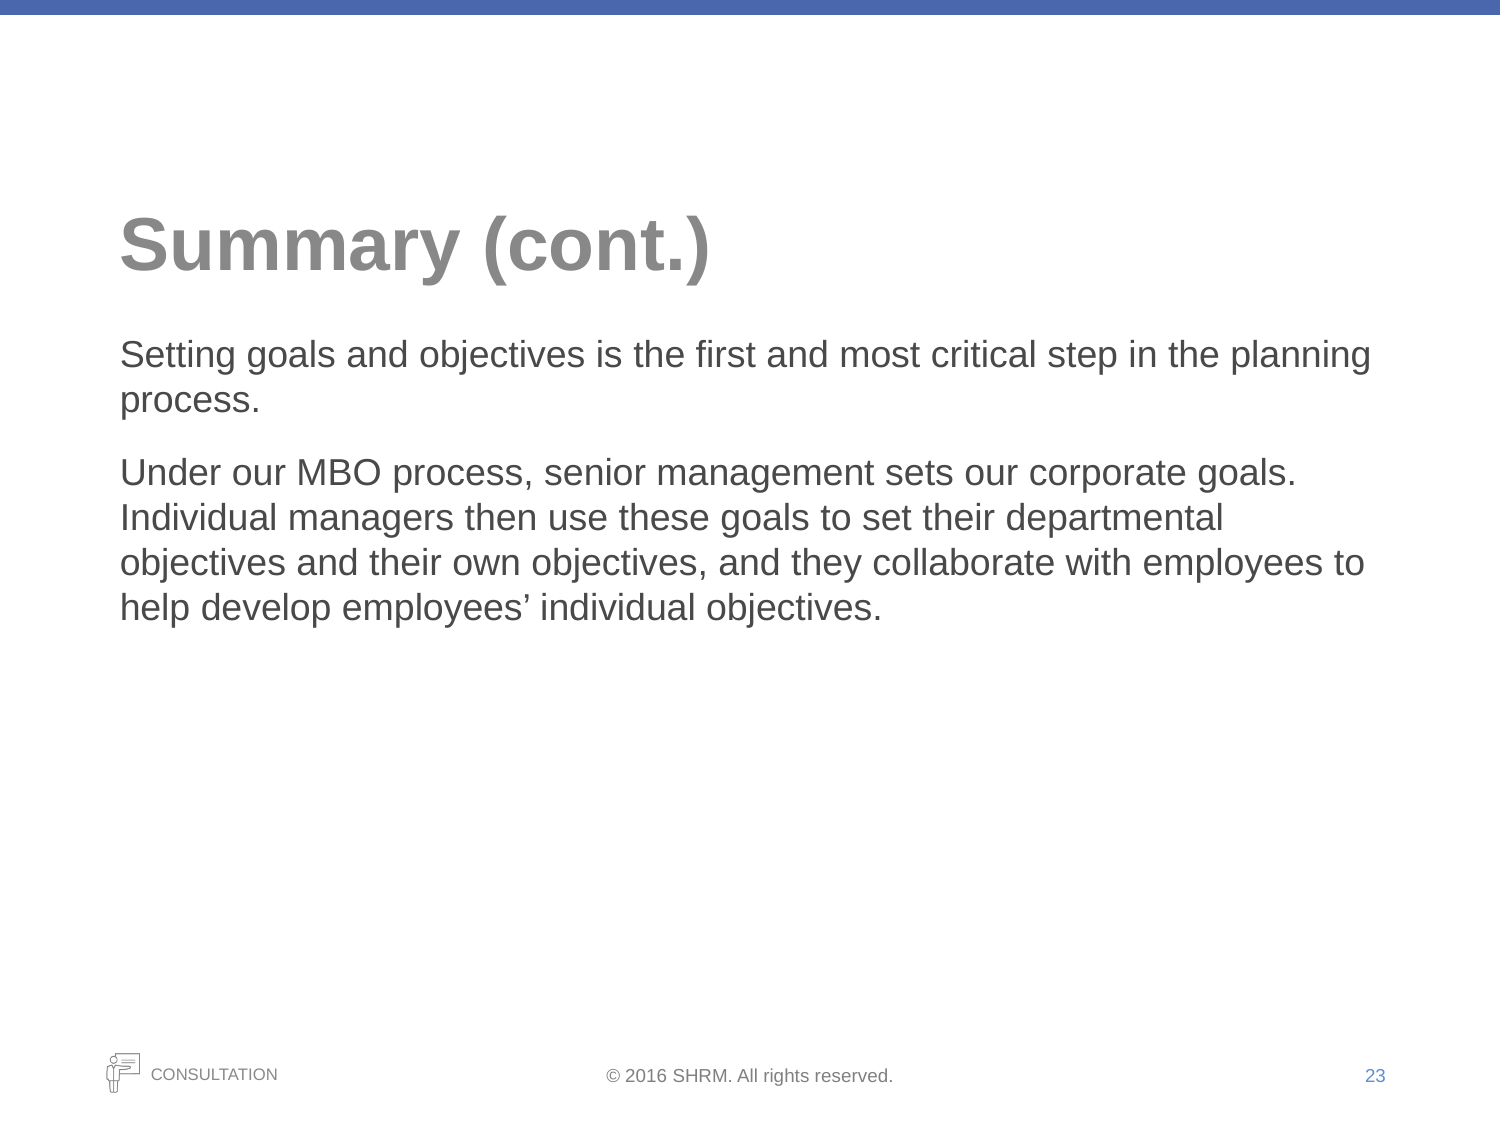

# Summary (cont.)
Setting goals and objectives is the first and most critical step in the planning process.
Under our MBO process, senior management sets our corporate goals. Individual managers then use these goals to set their departmental objectives and their own objectives, and they collaborate with employees to help develop employees’ individual objectives.
23